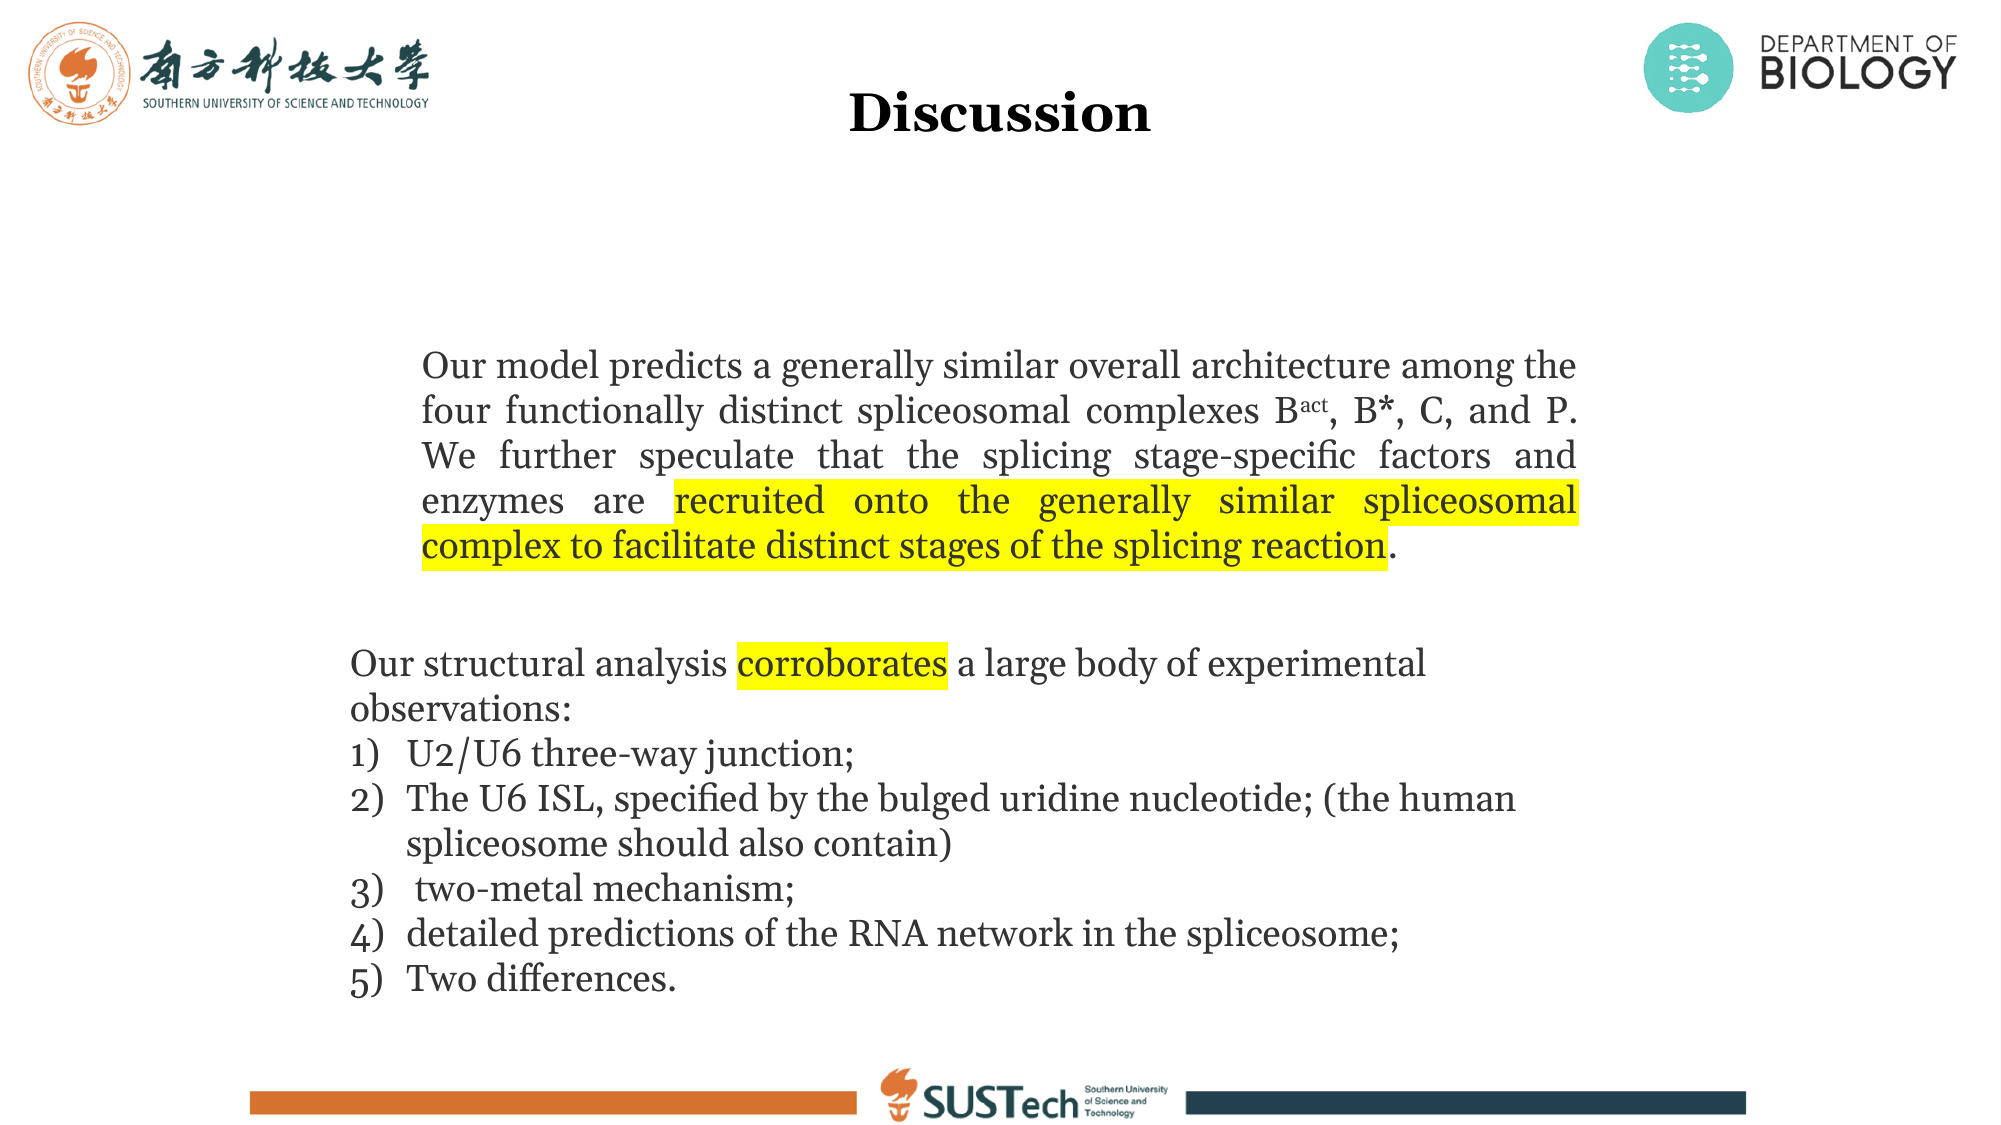

Discussion
Our model predicts a generally similar overall architecture among the four functionally distinct spliceosomal complexes Bact, B*, C, and P. We further speculate that the splicing stage-specific factors and enzymes are recruited onto the generally similar spliceosomal complex to facilitate distinct stages of the splicing reaction.
Our structural analysis corroborates a large body of experimental observations:
U2/U6 three-way junction;
The U6 ISL, specified by the bulged uridine nucleotide; (the human spliceosome should also contain)
 two-metal mechanism;
detailed predictions of the RNA network in the spliceosome;
Two differences.